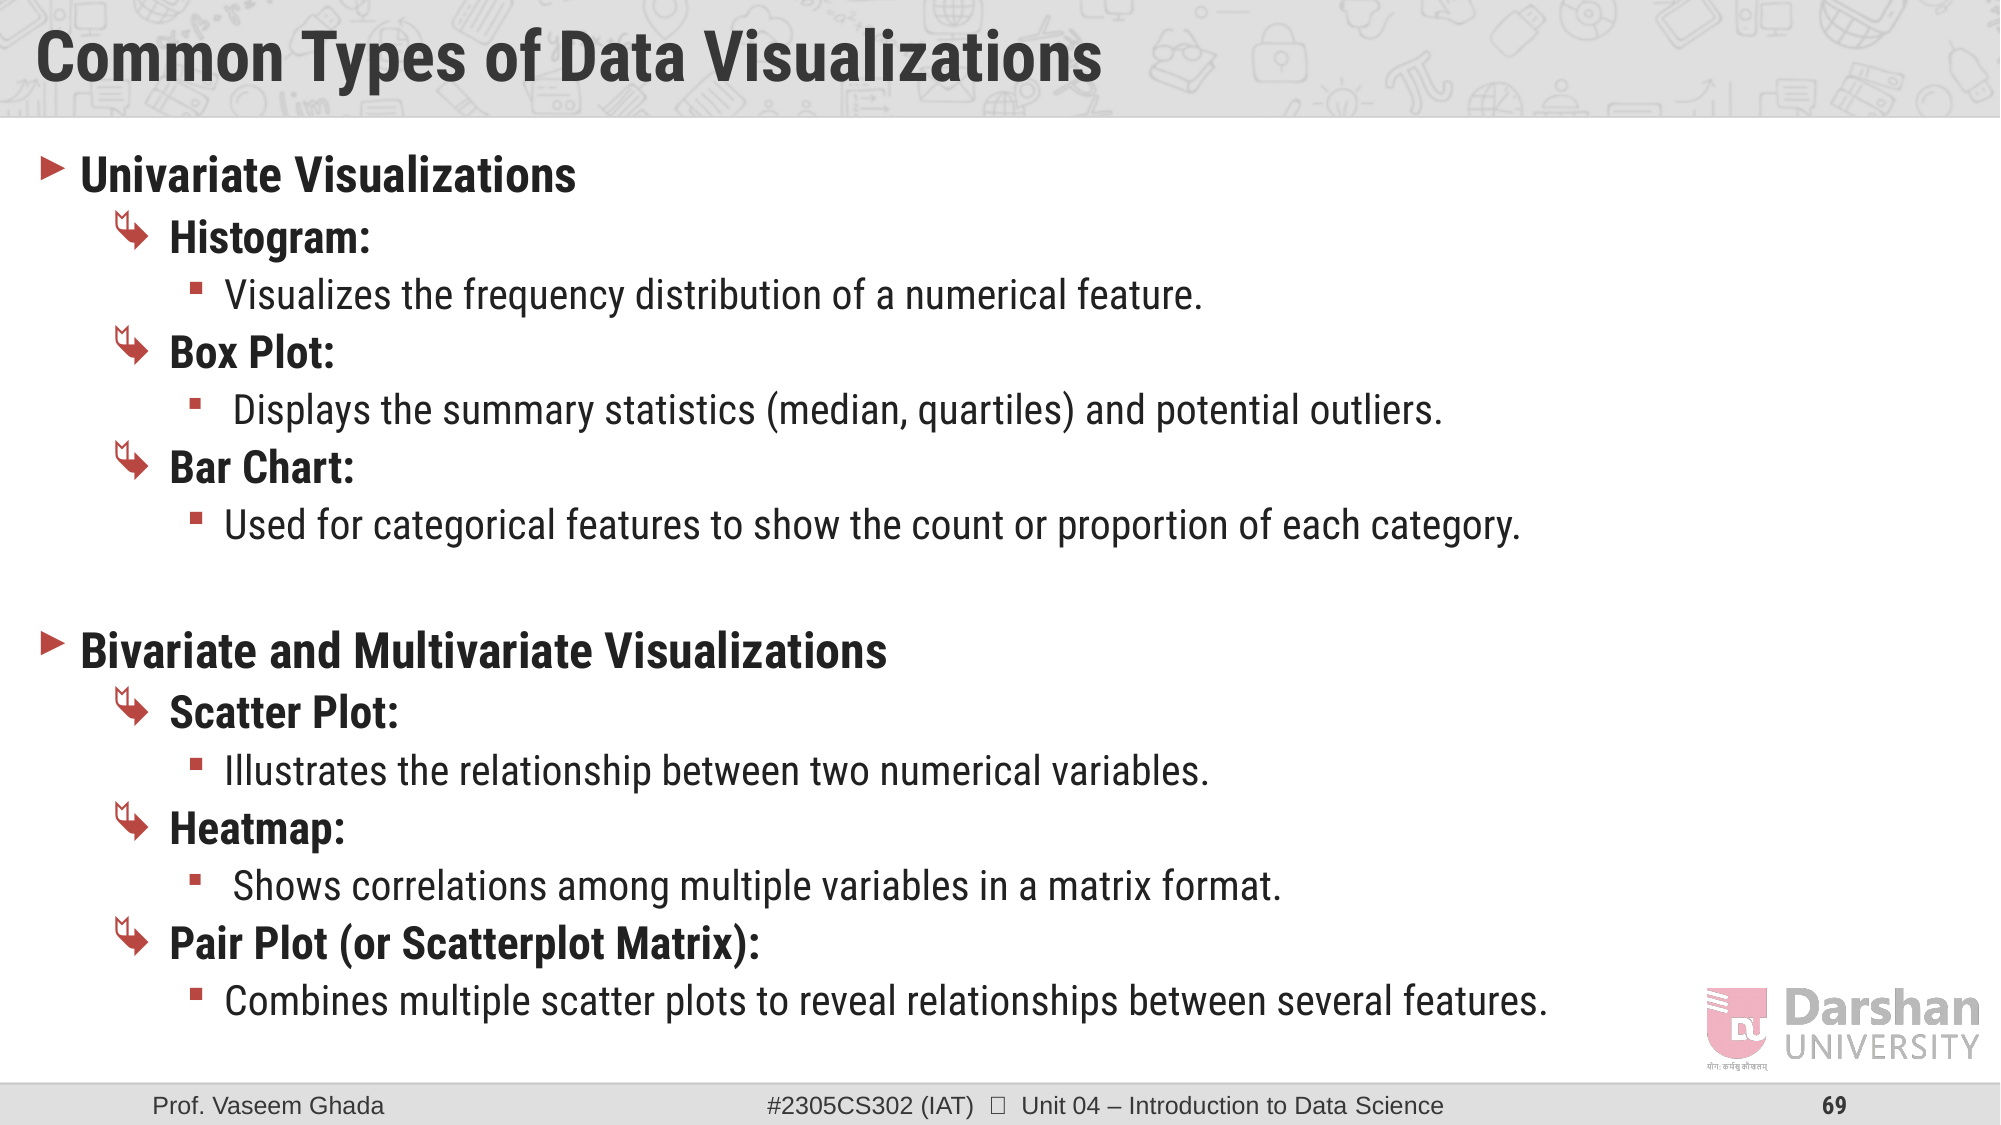

# Common Types of Data Visualizations
Univariate Visualizations
Histogram:
Visualizes the frequency distribution of a numerical feature.
Box Plot:
 Displays the summary statistics (median, quartiles) and potential outliers.
Bar Chart:
Used for categorical features to show the count or proportion of each category.

Bivariate and Multivariate Visualizations
Scatter Plot:
Illustrates the relationship between two numerical variables.
Heatmap:
 Shows correlations among multiple variables in a matrix format.
Pair Plot (or Scatterplot Matrix):
Combines multiple scatter plots to reveal relationships between several features.